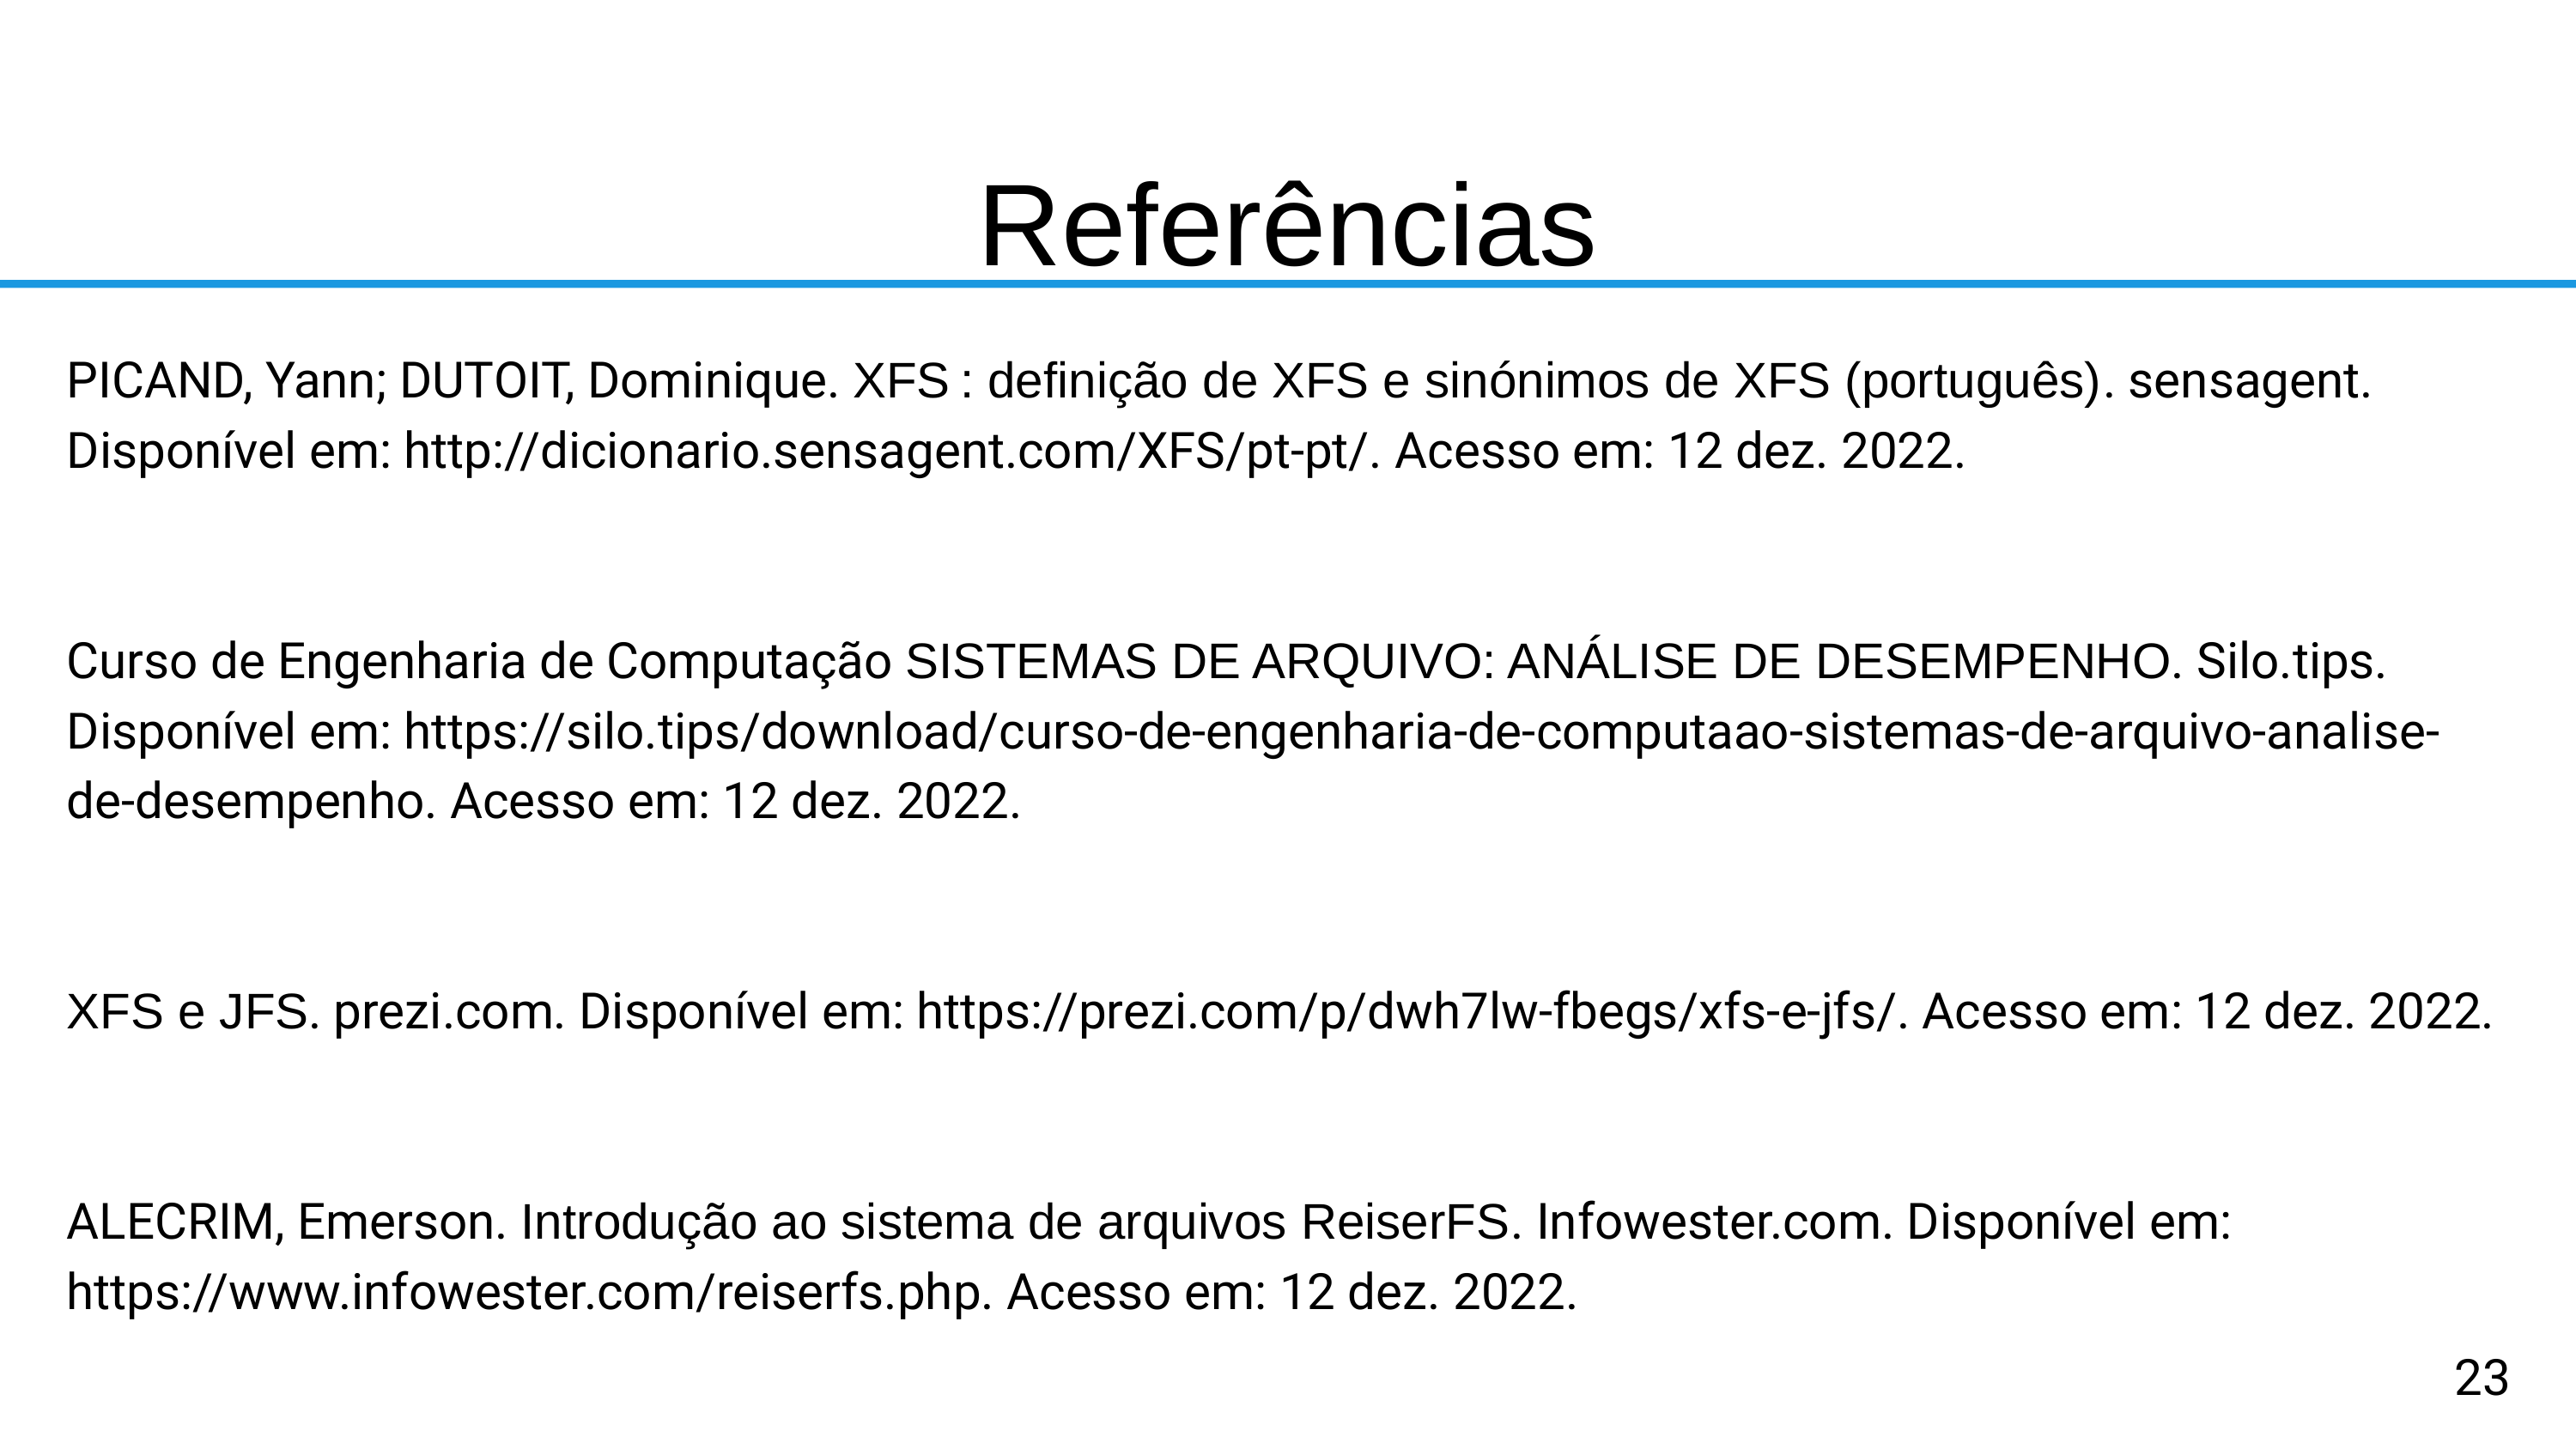

Referências

PICAND, Yann; DUTOIT, Dominique. XFS : definição de XFS e sinónimos de XFS (português). sensagent. Disponível em: http://dicionario.sensagent.com/XFS/pt-pt/. Acesso em: 12 dez. 2022.

Curso de Engenharia de Computação SISTEMAS DE ARQUIVO: ANÁLISE DE DESEMPENHO. Silo.tips. Disponível em: https://silo.tips/download/curso-de-engenharia-de-computaao-sistemas-de-arquivo-analise-de-desempenho. Acesso em: 12 dez. 2022.

XFS e JFS. prezi.com. Disponível em: https://prezi.com/p/dwh7lw-fbegs/xfs-e-jfs/. Acesso em: 12 dez. 2022.

ALECRIM, Emerson. Introdução ao sistema de arquivos ReiserFS. Infowester.com. Disponível em: https://www.infowester.com/reiserfs.php. Acesso em: 12 dez. 2022.

23